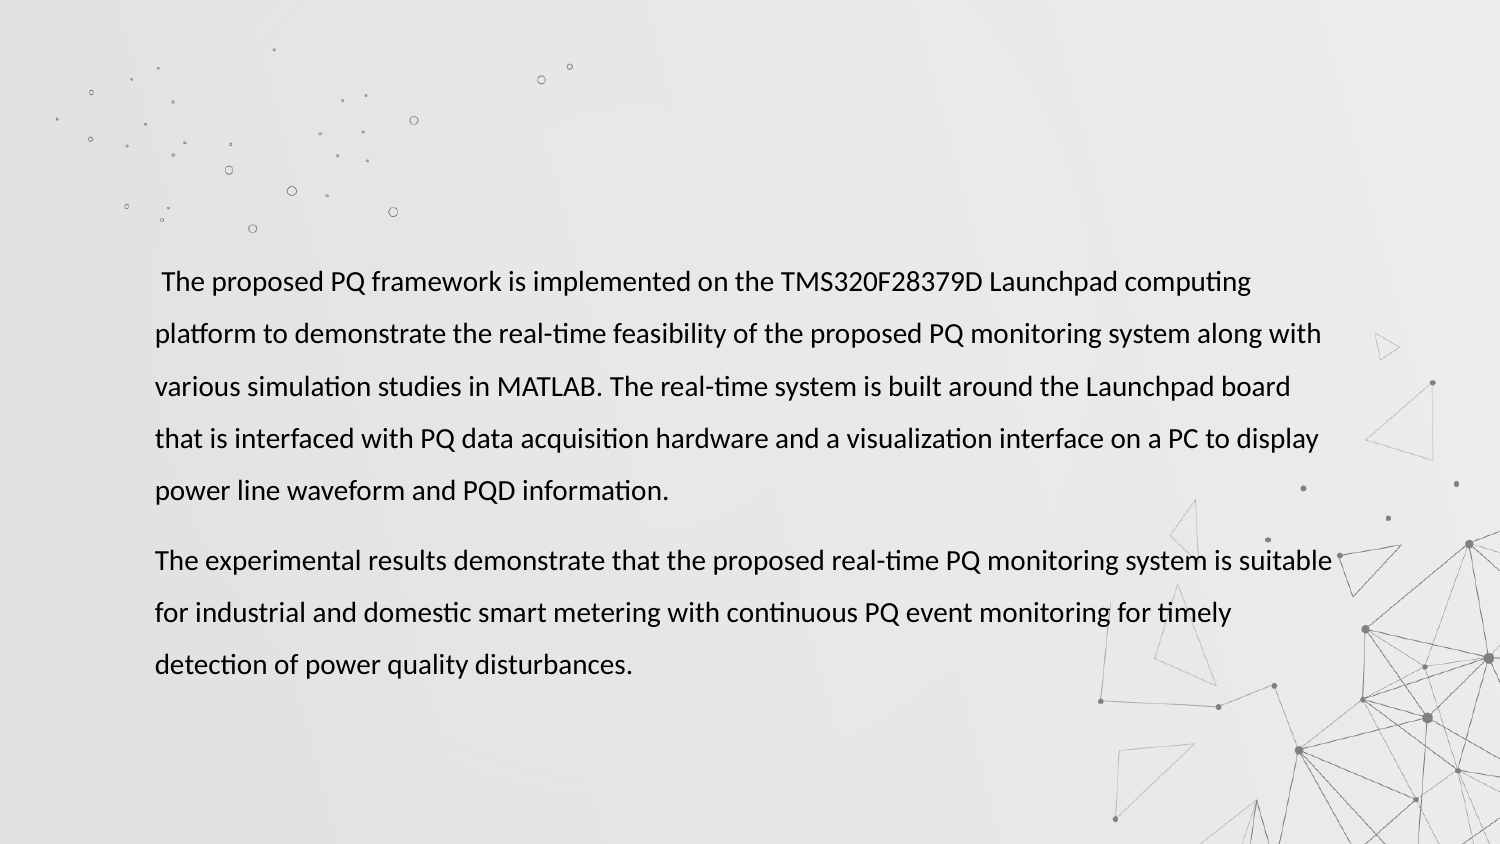

#
 The proposed PQ framework is implemented on the TMS320F28379D Launchpad computing platform to demonstrate the real-time feasibility of the proposed PQ monitoring system along with various simulation studies in MATLAB. The real-time system is built around the Launchpad board that is interfaced with PQ data acquisition hardware and a visualization interface on a PC to display power line waveform and PQD information.
The experimental results demonstrate that the proposed real-time PQ monitoring system is suitable for industrial and domestic smart metering with continuous PQ event monitoring for timely detection of power quality disturbances.